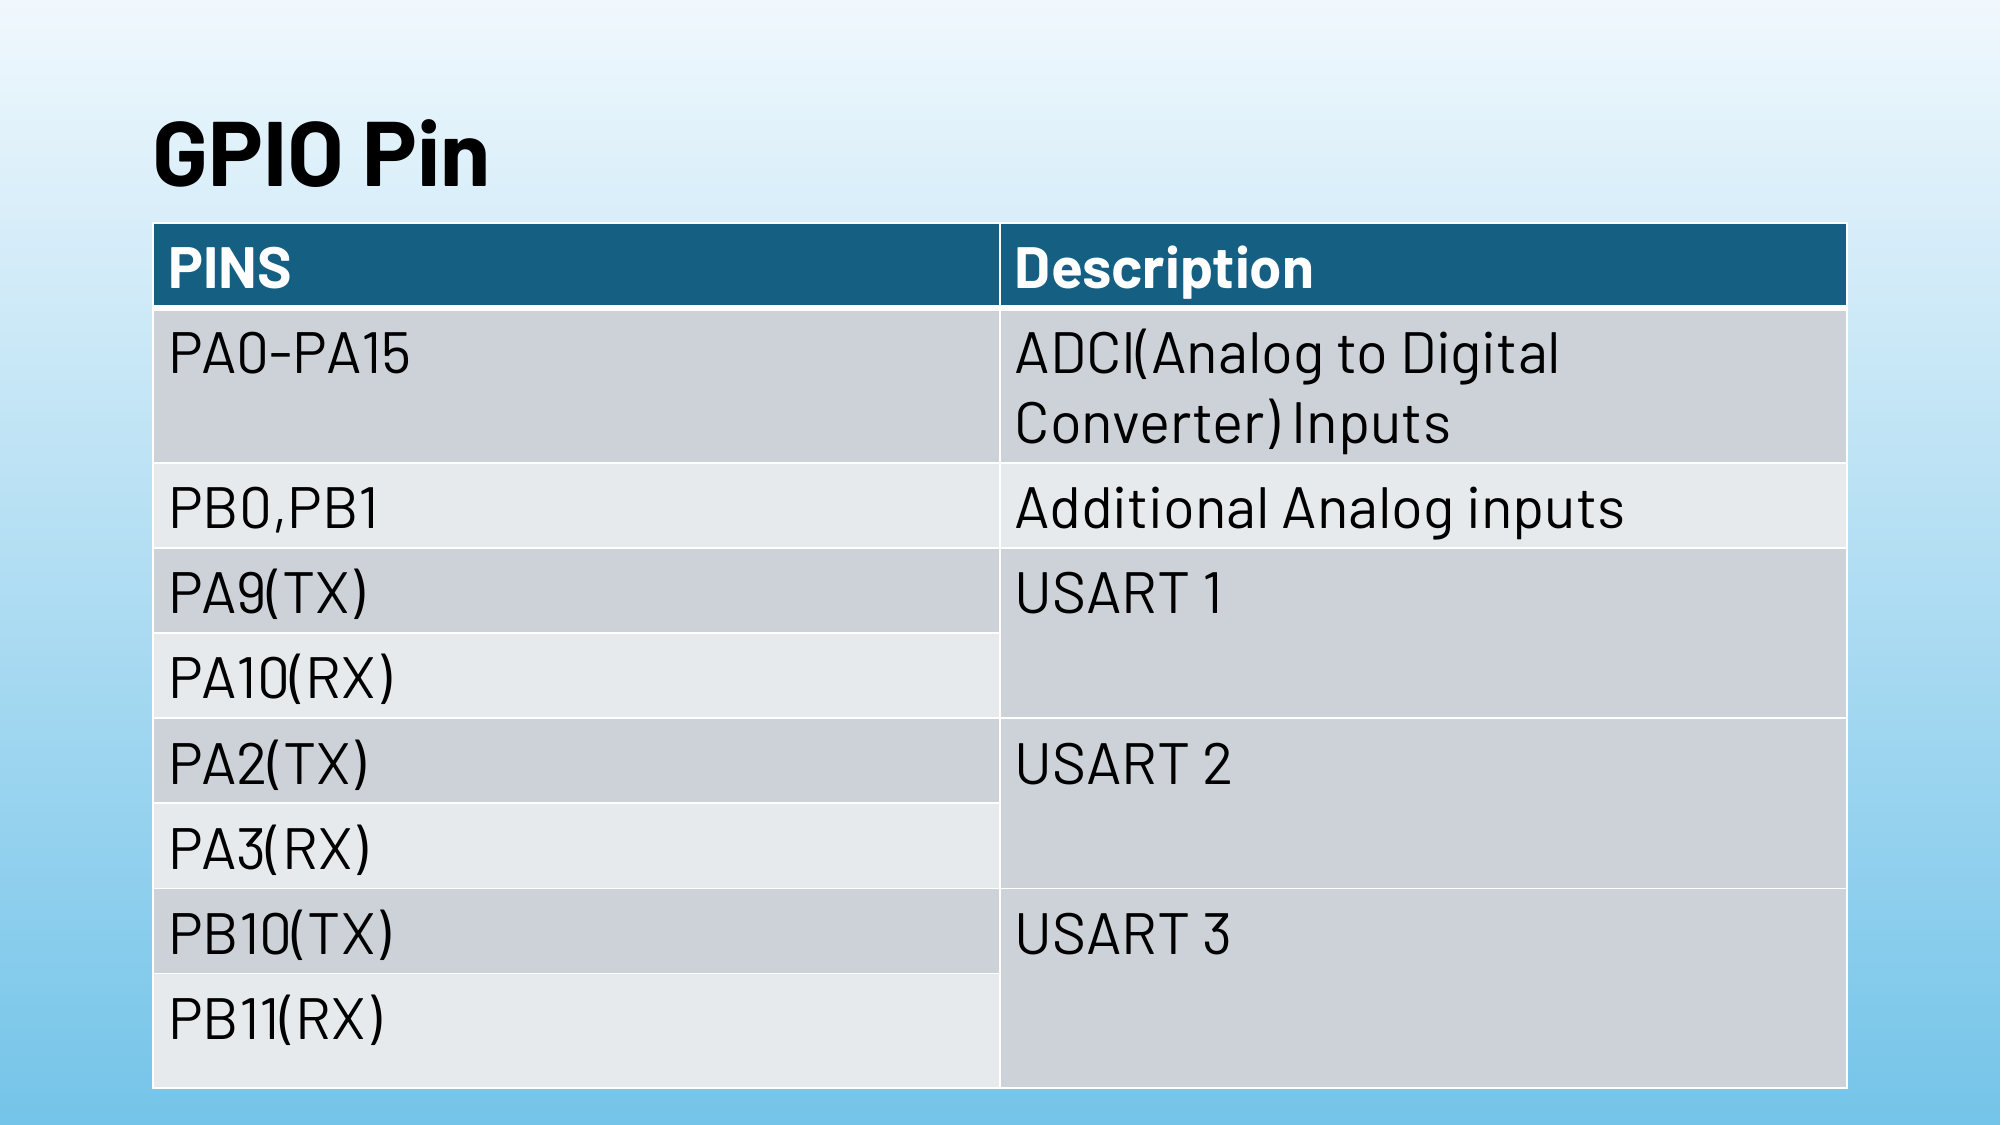

# GPIO Pin
| PINS | Description |
| --- | --- |
| PA0-PA15 | ADCI(Analog to Digital Converter) Inputs |
| PB0,PB1 | Additional Analog inputs |
| PA9(TX) | USART 1 |
| PA10(RX) |  |
| PA2(TX) | USART 2 |
| PA3(RX) |  |
| PB10(TX) | USART 3 |
| PB11(RX) |  |